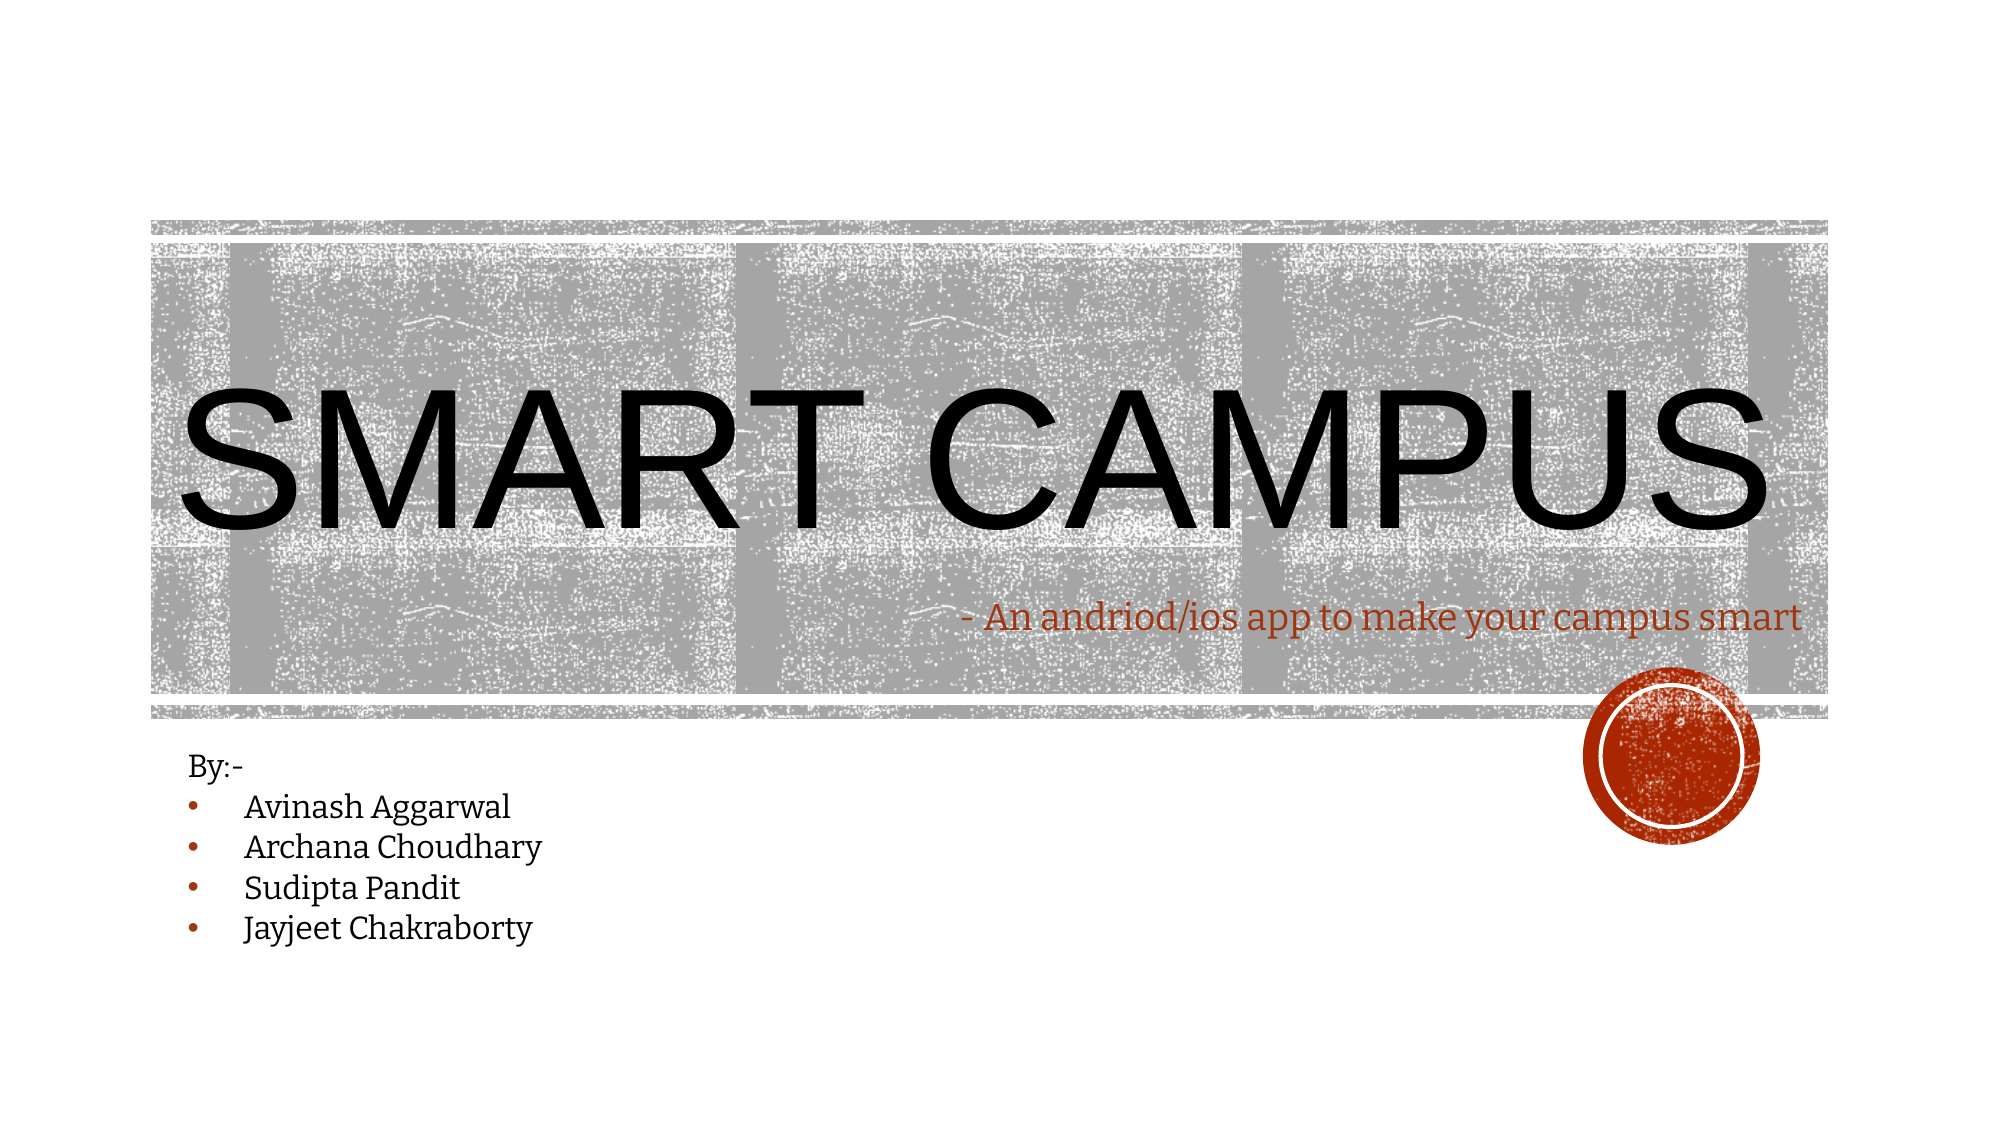

# SMART CAMPUS
- An andriod/ios app to make your campus smart
By:-
Avinash Aggarwal
Archana Choudhary
Sudipta Pandit
Jayjeet Chakraborty